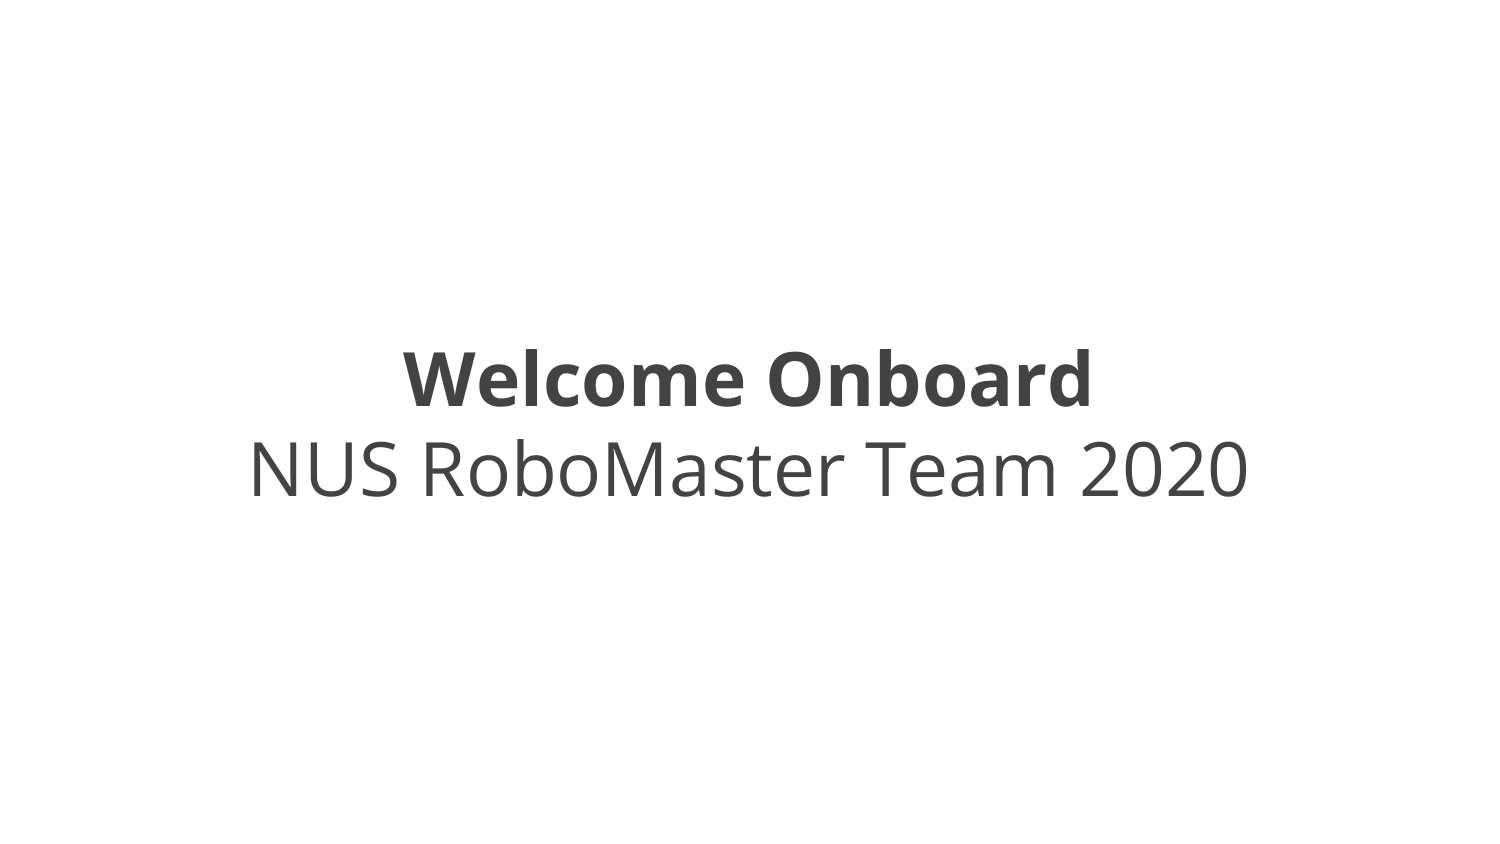

# Welcome Onboard NUS RoboMaster Team 2020